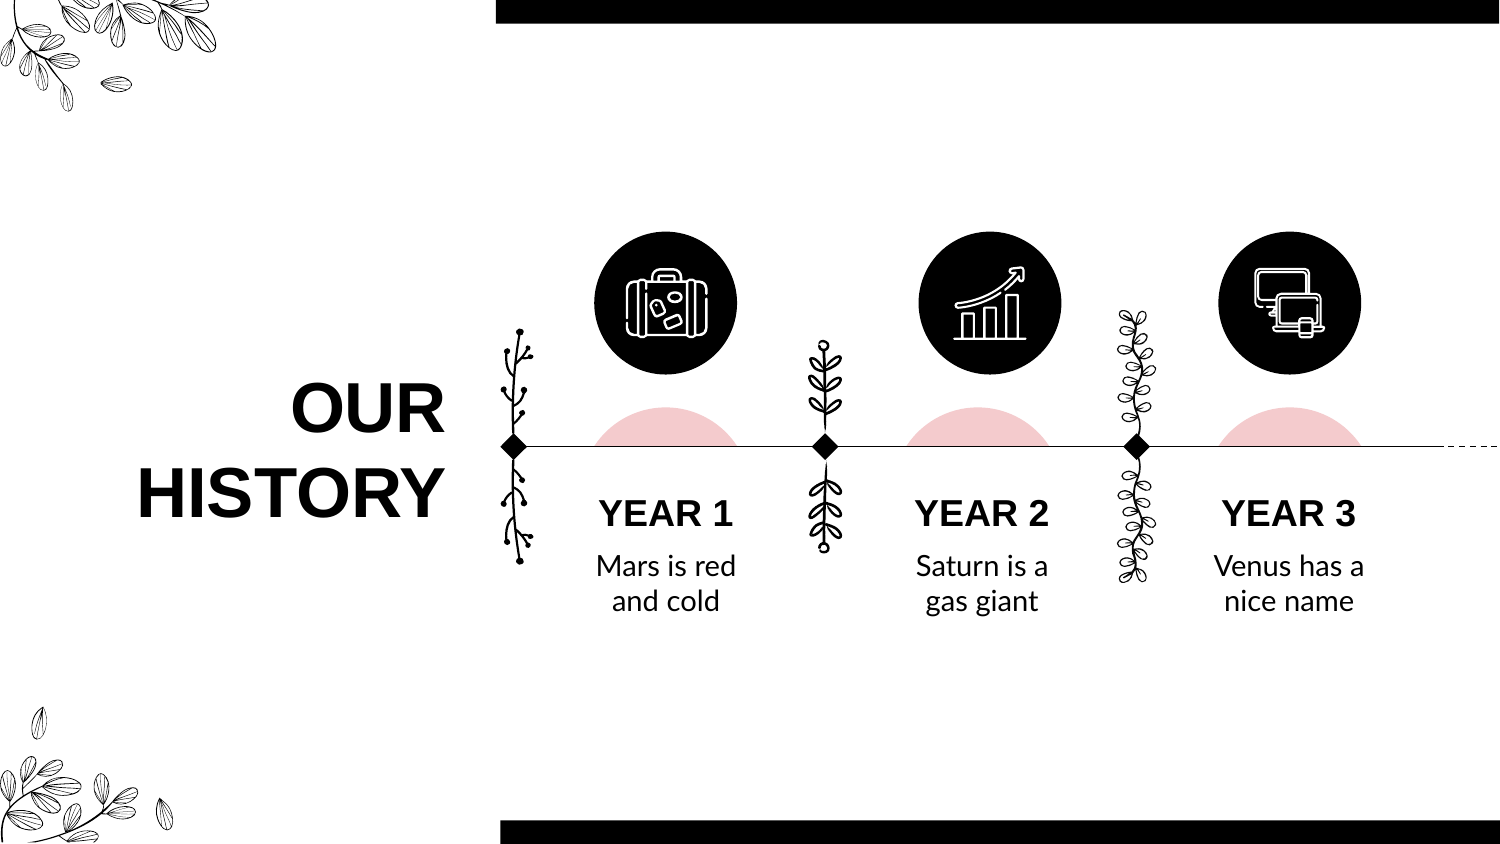

# OUR HISTORY

YEAR 1
YEAR 2
YEAR 3
Mars is red and cold
Saturn is a gas giant
Venus has a nice name